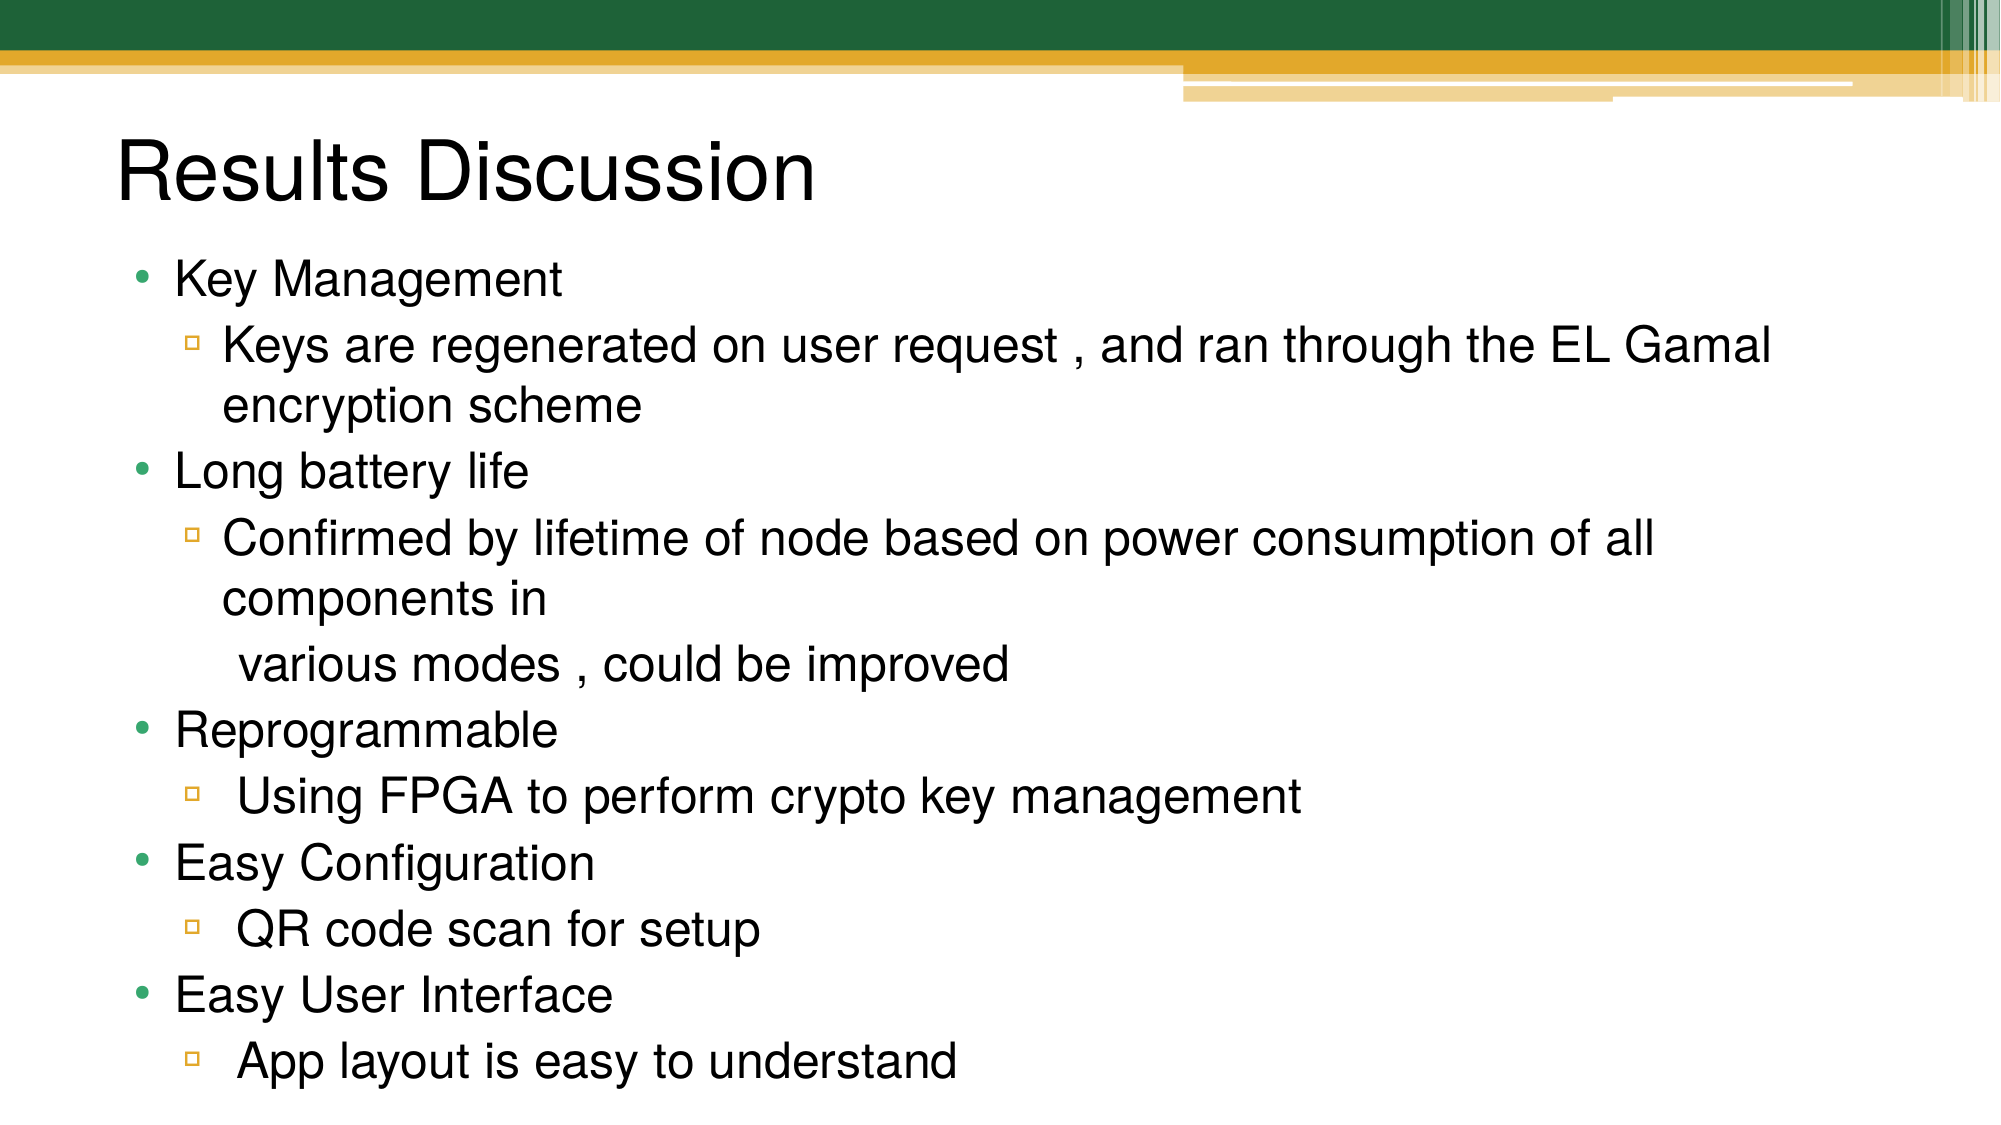

# Results Discussion
Key Management
Keys are regenerated on user request , and ran through the EL Gamal encryption scheme
Long battery life
Confirmed by lifetime of node based on power consumption of all components in
    various modes , could be improved
Reprogrammable
 Using FPGA to perform crypto key management
Easy Configuration
 QR code scan for setup
Easy User Interface
 App layout is easy to understand